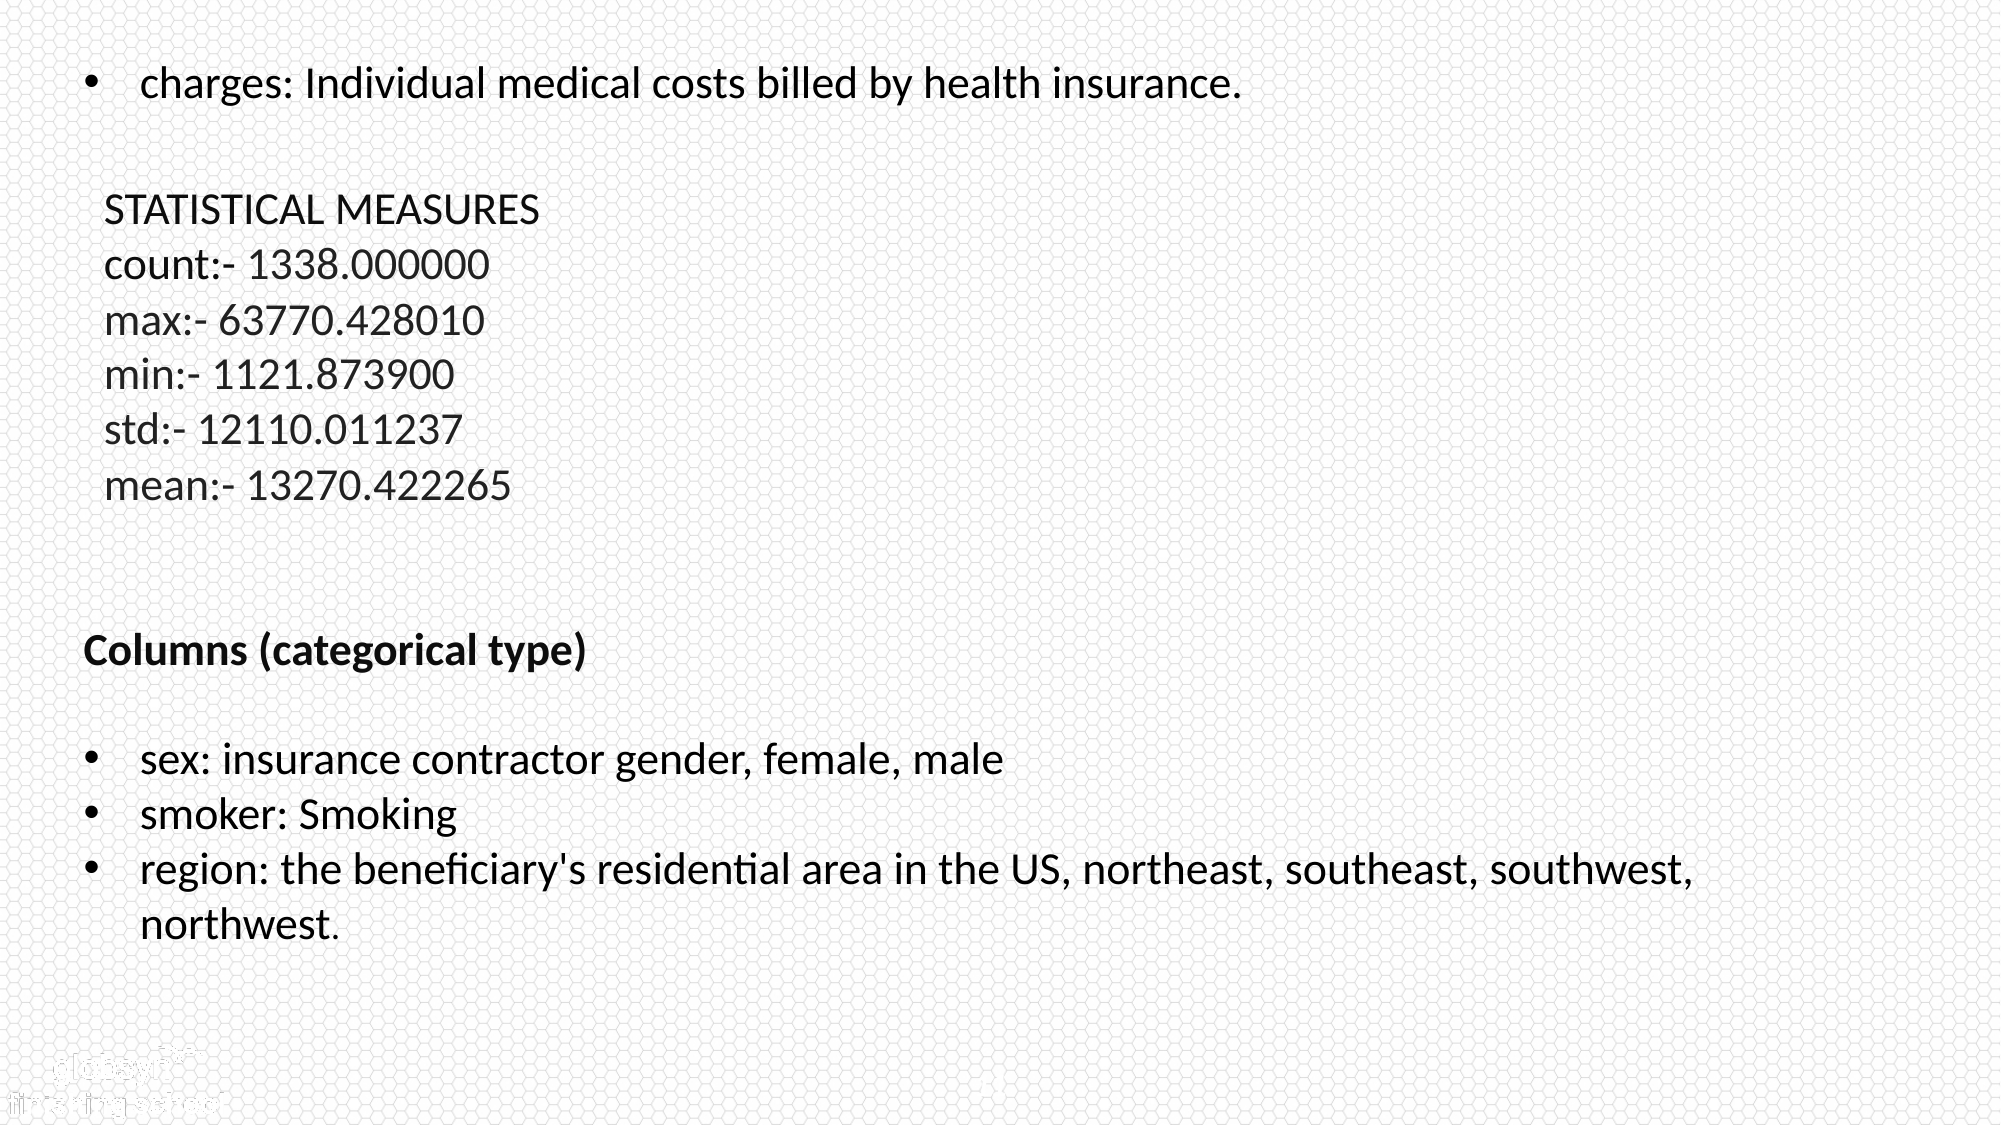

charges: Individual medical costs billed by health insurance.

  STATISTICAL MEASURES
  count:- 1338.000000
  max:- 63770.428010
  min:- 1121.873900
  std:- 12110.011237
  mean:- 13270.422265

Columns (categorical type)

sex: insurance contractor gender, female, male
smoker: Smoking
region: the beneficiary's residential area in the US, northeast, southeast, southwest, northwest.